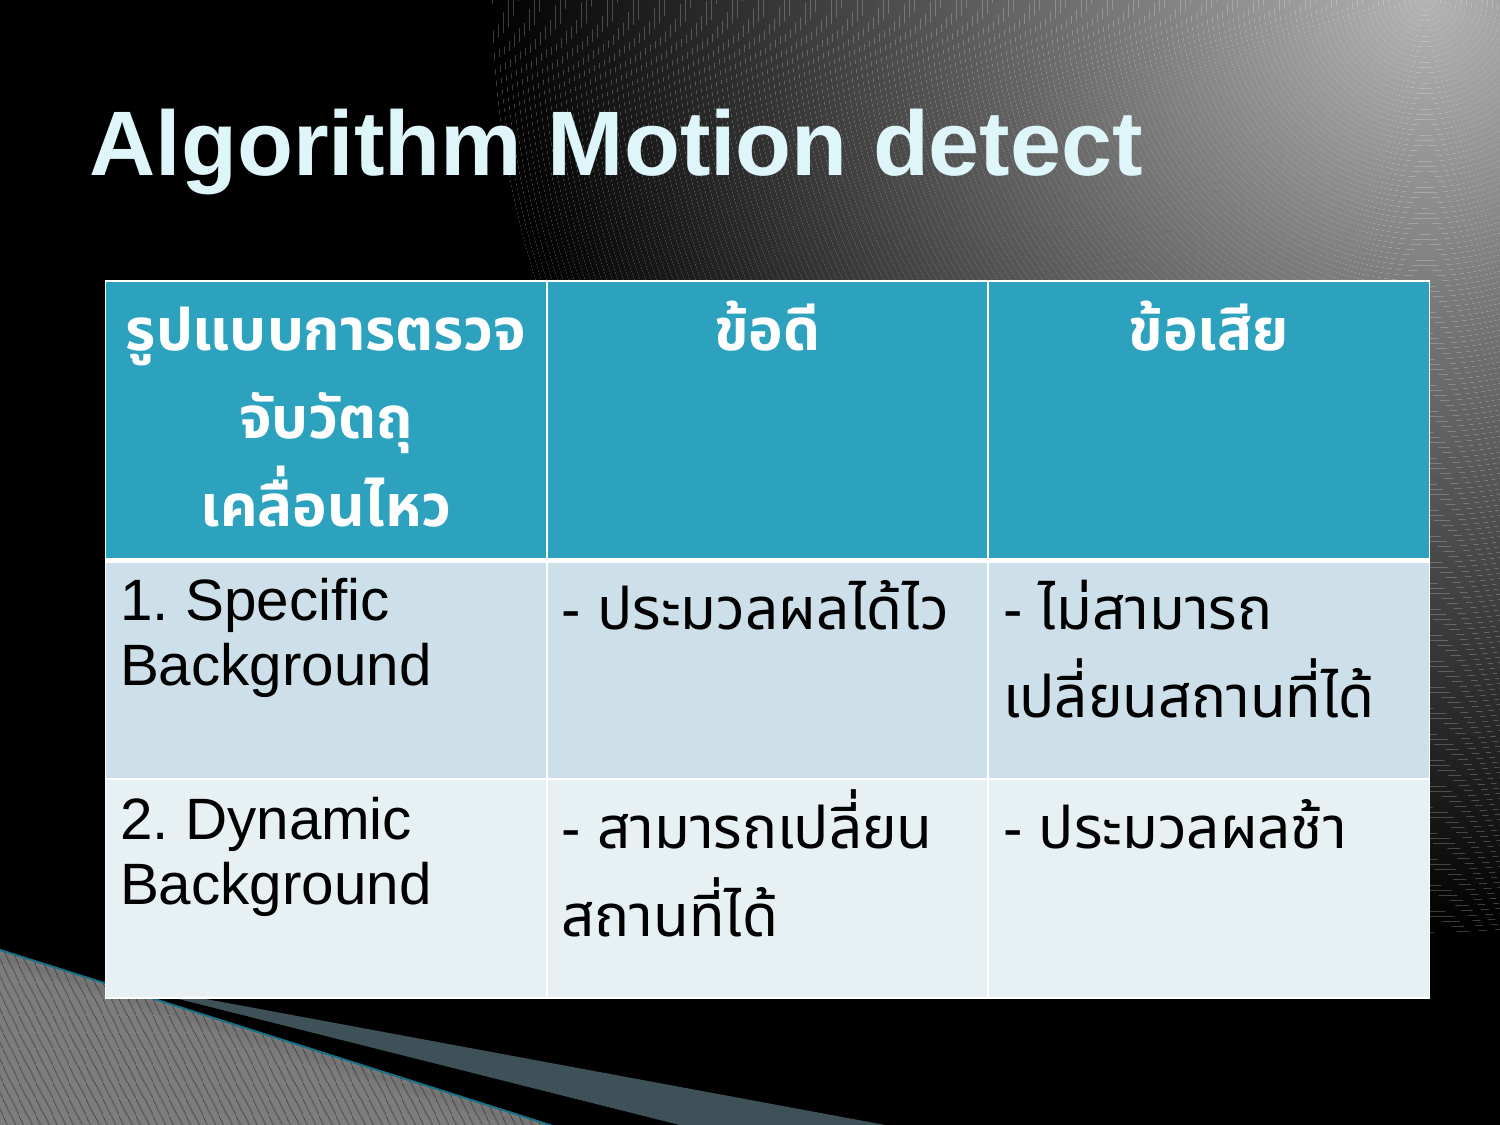

# Algorithm Motion detect
| รูปแบบการตรวจจับวัตถุเคลื่อนไหว | ข้อดี | ข้อเสีย |
| --- | --- | --- |
| 1. Specific Background | - ประมวลผลได้ไว | - ไม่สามารถเปลี่ยนสถานที่ได้ |
| 2. Dynamic Background | - สามารถเปลี่ยนสถานที่ได้ | - ประมวลผลช้า |